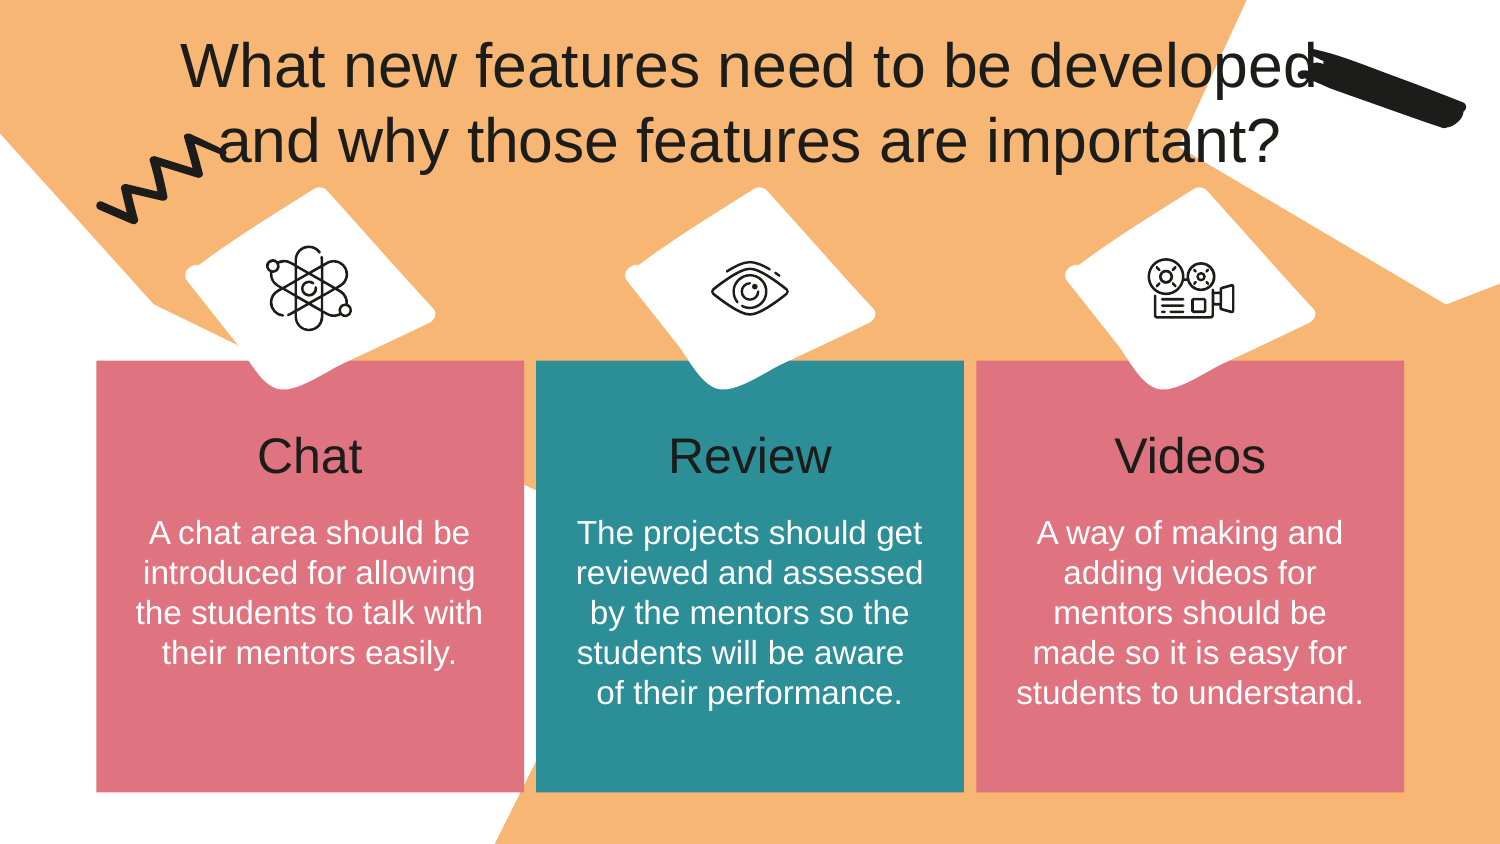

What new features need to be developed
and why those features are important?

# Chat
Review
Videos
A chat area should be introduced for allowing the students to talk with their mentors easily.
The projects should get reviewed and assessed by the mentors so the students will be aware   of their performance.
A way of making and adding videos for mentors should be made so it is easy for students to understand.
11